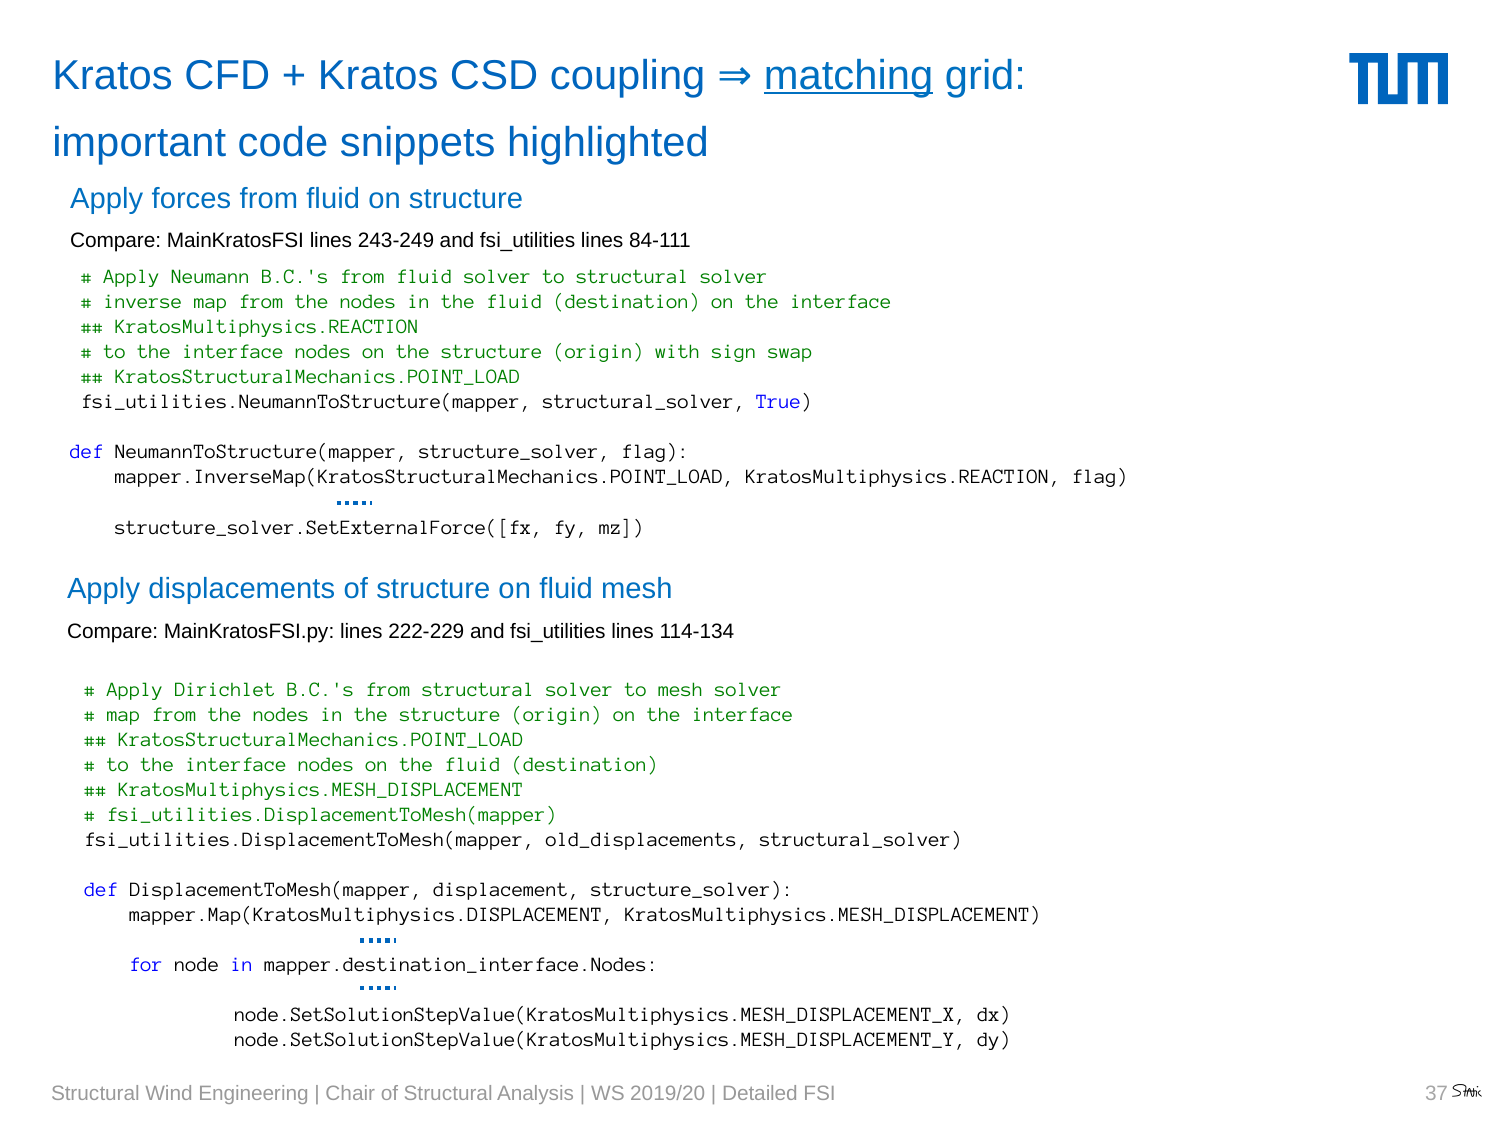

# Kratos CFD + Kratos CSD coupling ⇒ matching grid: important code snippets highlighted
Apply forces from fluid on structure
Compare: MainKratosFSI lines 243-249 and fsi_utilities lines 84-111
 # Apply Neumann B.C.'s from fluid solver to structural solver
 # inverse map from the nodes in the fluid (destination) on the interface
 ## KratosMultiphysics.REACTION
 # to the interface nodes on the structure (origin) with sign swap
 ## KratosStructuralMechanics.POINT_LOAD
 fsi_utilities.NeumannToStructure(mapper, structural_solver, True)

def NeumannToStructure(mapper, structure_solver, flag):
    mapper.InverseMap(KratosStructuralMechanics.POINT_LOAD, KratosMultiphysics.REACTION, flag)

    structure_solver.SetExternalForce([fx, fy, mz])

Apply displacements of structure on fluid mesh
Compare: MainKratosFSI.py: lines 222-229 and fsi_utilities lines 114-134
# Apply Dirichlet B.C.'s from structural solver to mesh solver
# map from the nodes in the structure (origin) on the interface
## KratosStructuralMechanics.POINT_LOAD
# to the interface nodes on the fluid (destination)
## KratosMultiphysics.MESH_DISPLACEMENT
# fsi_utilities.DisplacementToMesh(mapper)
fsi_utilities.DisplacementToMesh(mapper, old_displacements, structural_solver)

def DisplacementToMesh(mapper, displacement, structure_solver):
    mapper.Map(KratosMultiphysics.DISPLACEMENT, KratosMultiphysics.MESH_DISPLACEMENT)

    for node in mapper.destination_interface.Nodes:

	node.SetSolutionStepValue(KratosMultiphysics.MESH_DISPLACEMENT_X, dx)
        	node.SetSolutionStepValue(KratosMultiphysics.MESH_DISPLACEMENT_Y, dy)

37